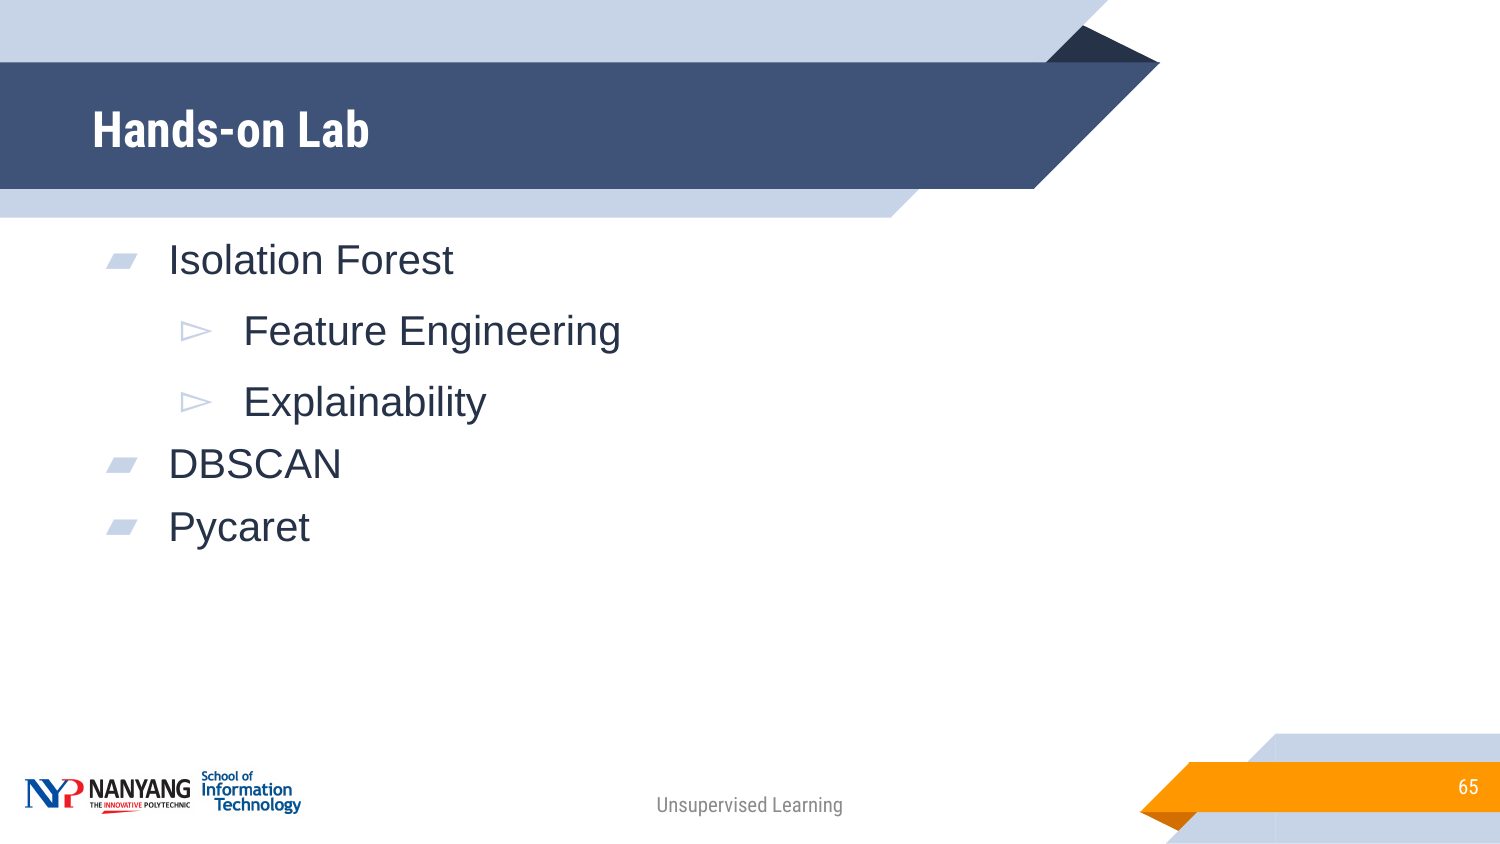

# Hands-on Lab
Isolation Forest
Feature Engineering
Explainability
DBSCAN
Pycaret

65
Unsupervised Learning